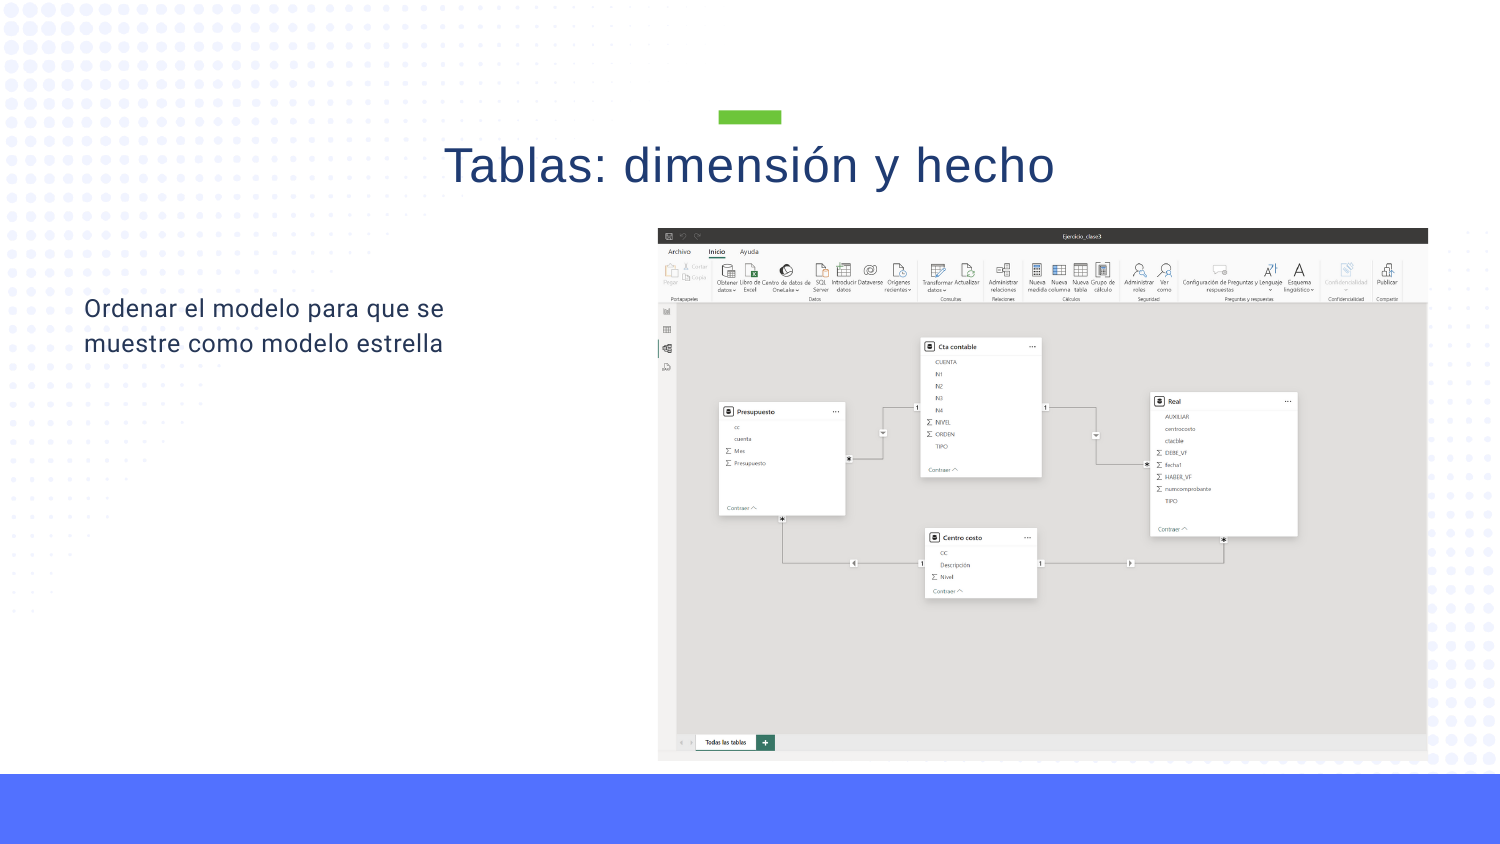

Tablas: dimensión y hecho

Ordenar el modelo para que se muestre como modelo estrella